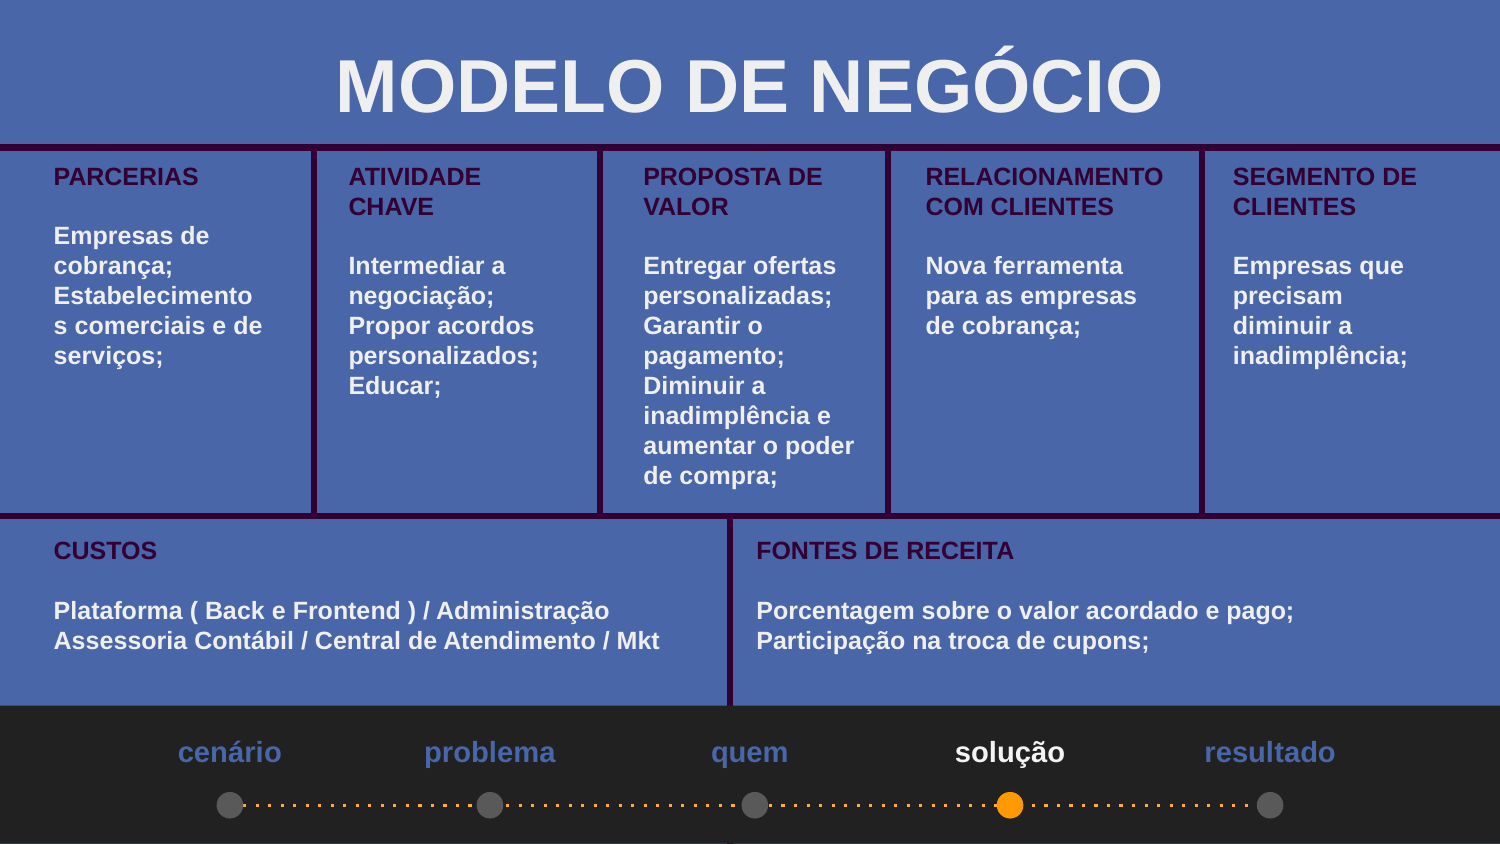

MODELO DE NEGÓCIO
PARCERIAS

Empresas de cobrança;
Estabelecimentos comerciais e de serviços;
ATIVIDADE CHAVE

Intermediar a negociação;
Propor acordos personalizados;
Educar;
PROPOSTA DE VALOR

Entregar ofertas personalizadas;
Garantir o pagamento;
Diminuir a inadimplência e aumentar o poder de compra;
SEGMENTO DE CLIENTES

Empresas que precisam diminuir a inadimplência;
RELACIONAMENTO COM CLIENTES

Nova ferramenta para as empresas
de cobrança;
CUSTOS

Plataforma ( Back e Frontend ) / Administração
Assessoria Contábil / Central de Atendimento / Mkt
FONTES DE RECEITA

Porcentagem sobre o valor acordado e pago;
Participação na troca de cupons;

cenário
problema
quem
solução
resultado